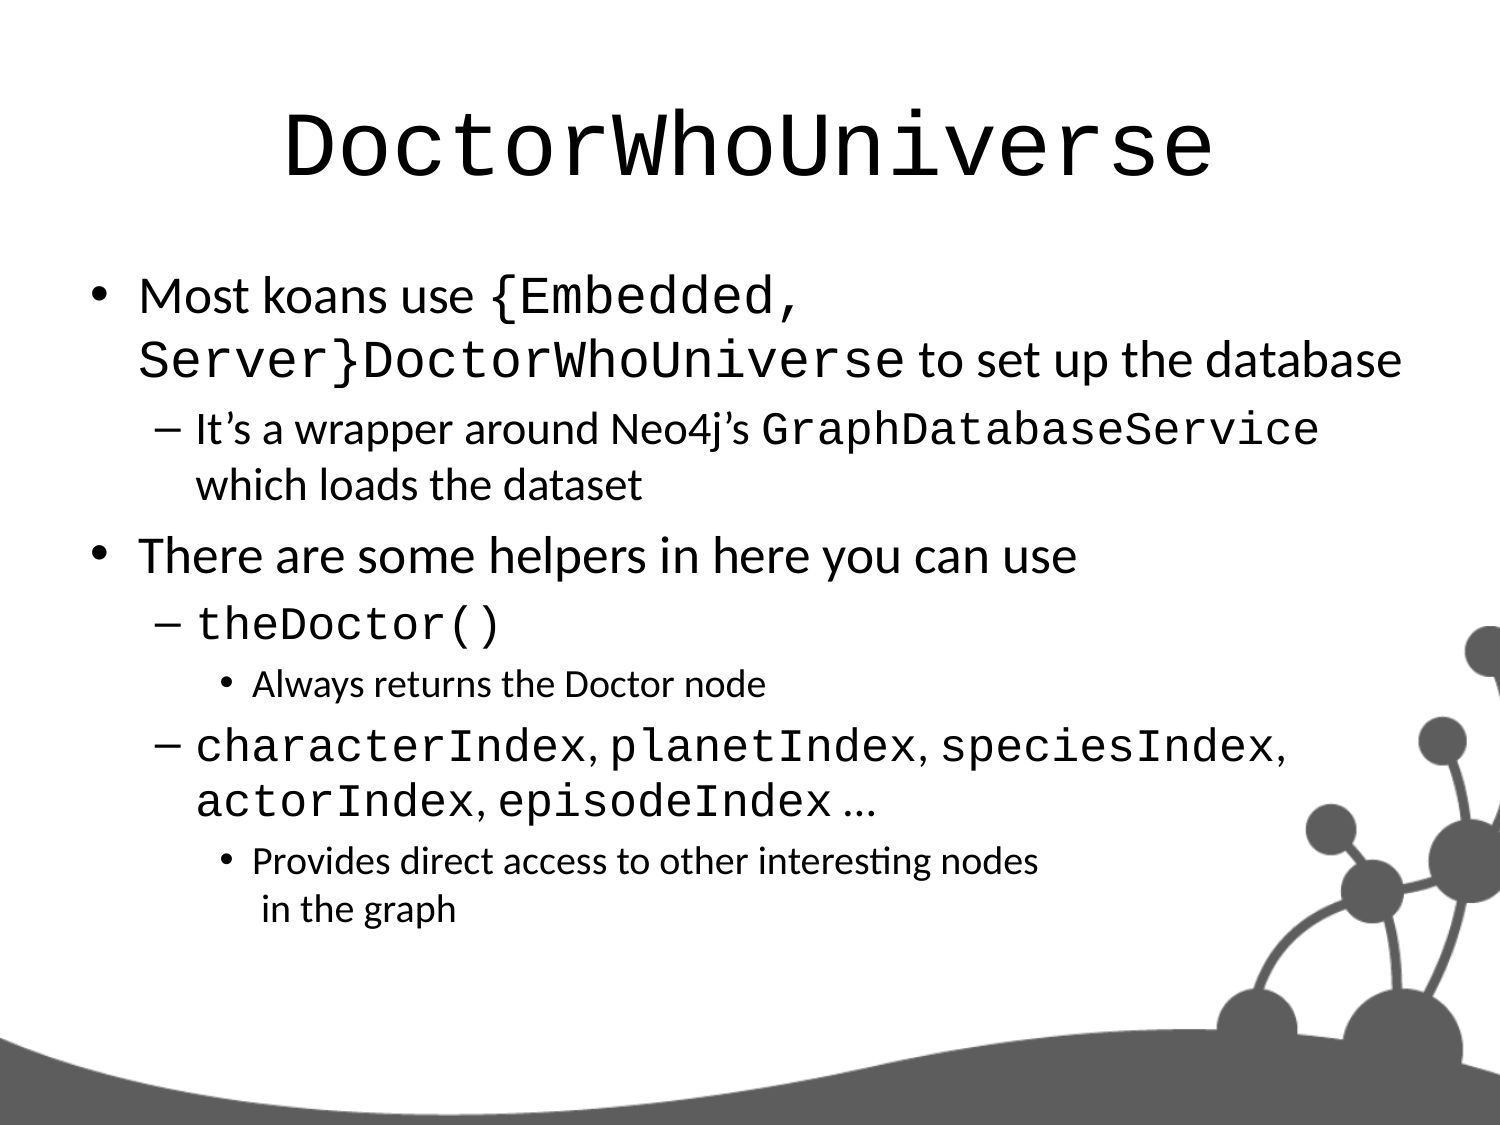

# DoctorWhoUniverse
Most koans use {Embedded, Server}DoctorWhoUniverse to set up the database
It’s a wrapper around Neo4j’s GraphDatabaseService which loads the dataset
There are some helpers in here you can use
theDoctor()
Always returns the Doctor node
characterIndex, planetIndex, speciesIndex, actorIndex, episodeIndex …
Provides direct access to other interesting nodes
 in the graph